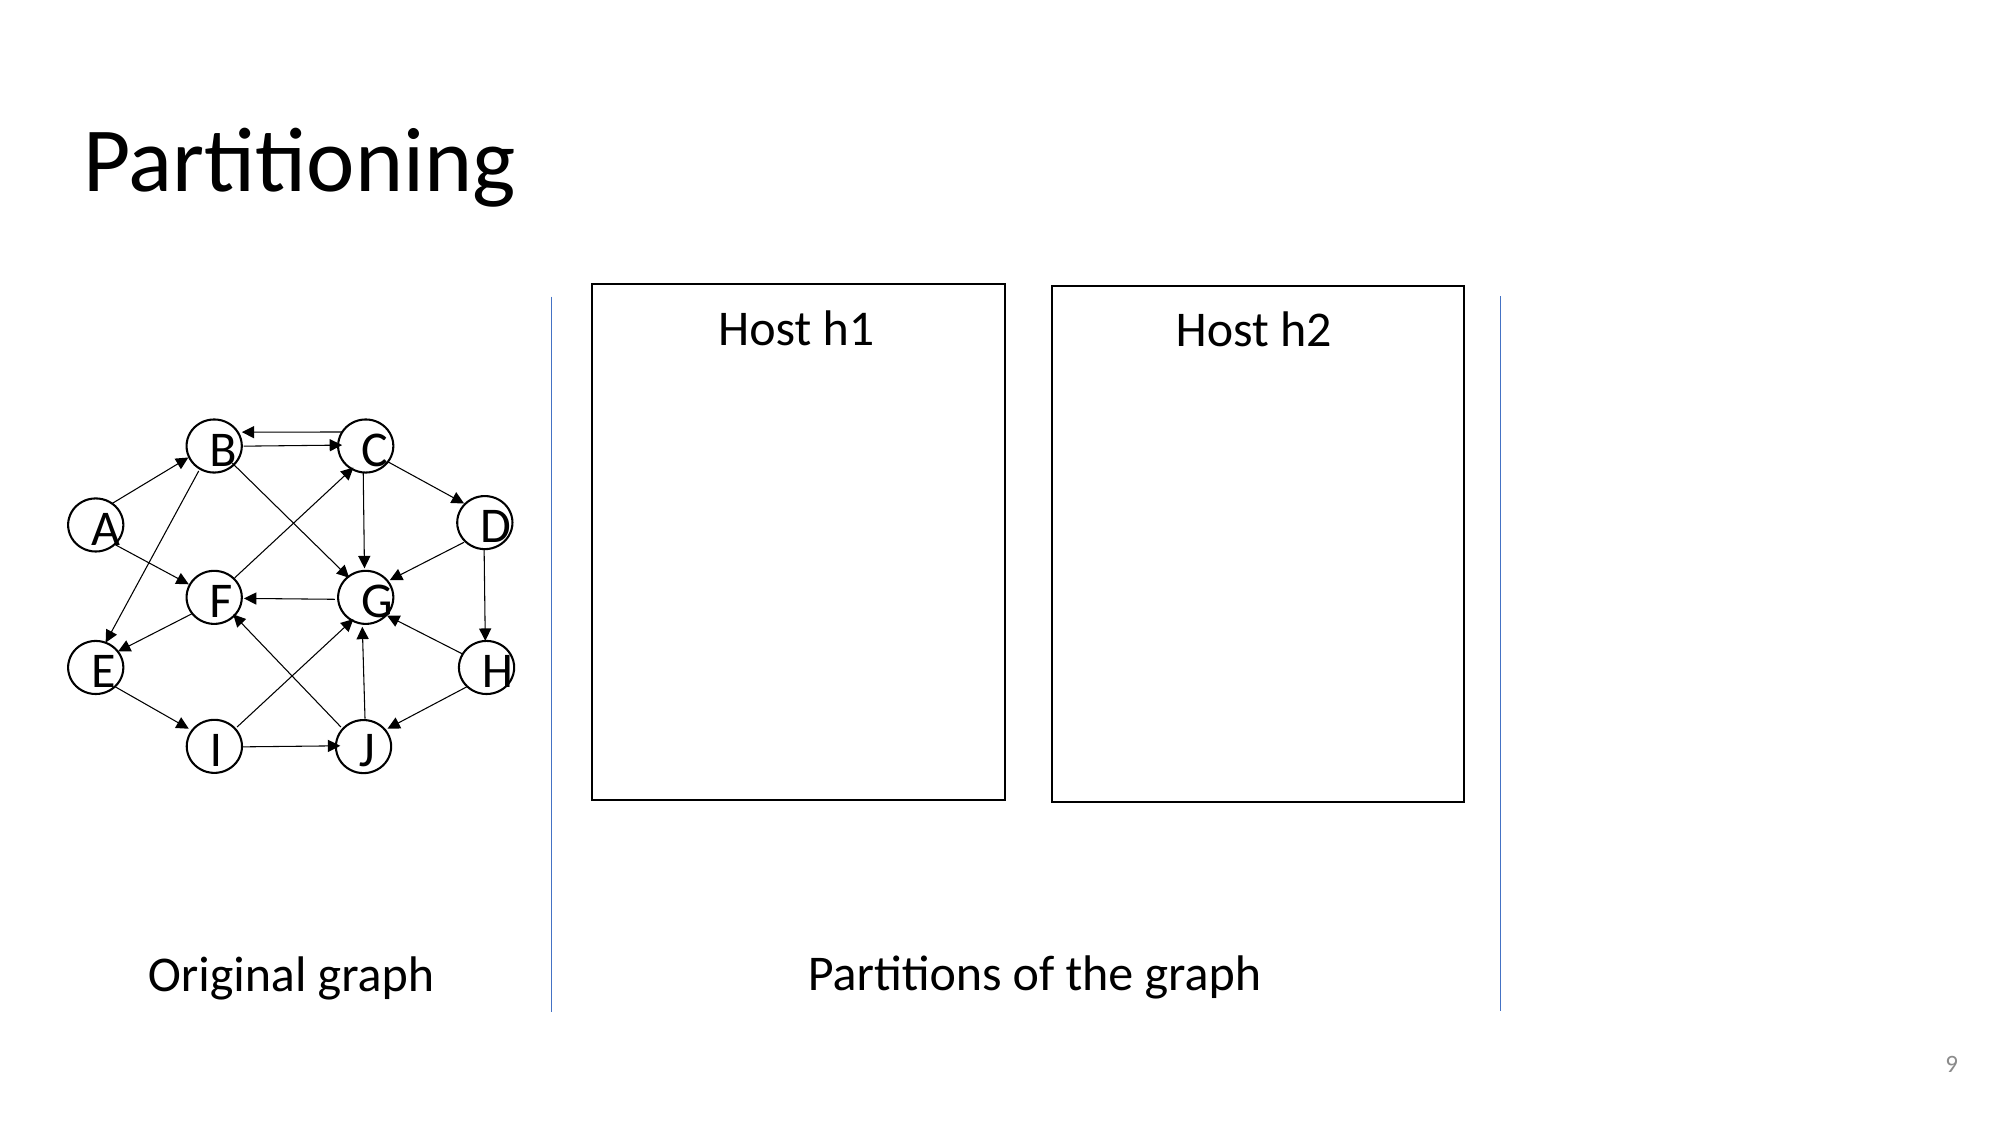

# Partitioning

Host h1

Host h2
B
C
D
A
F
G
H
E
I
J
Partitions of the graph
Original graph
9